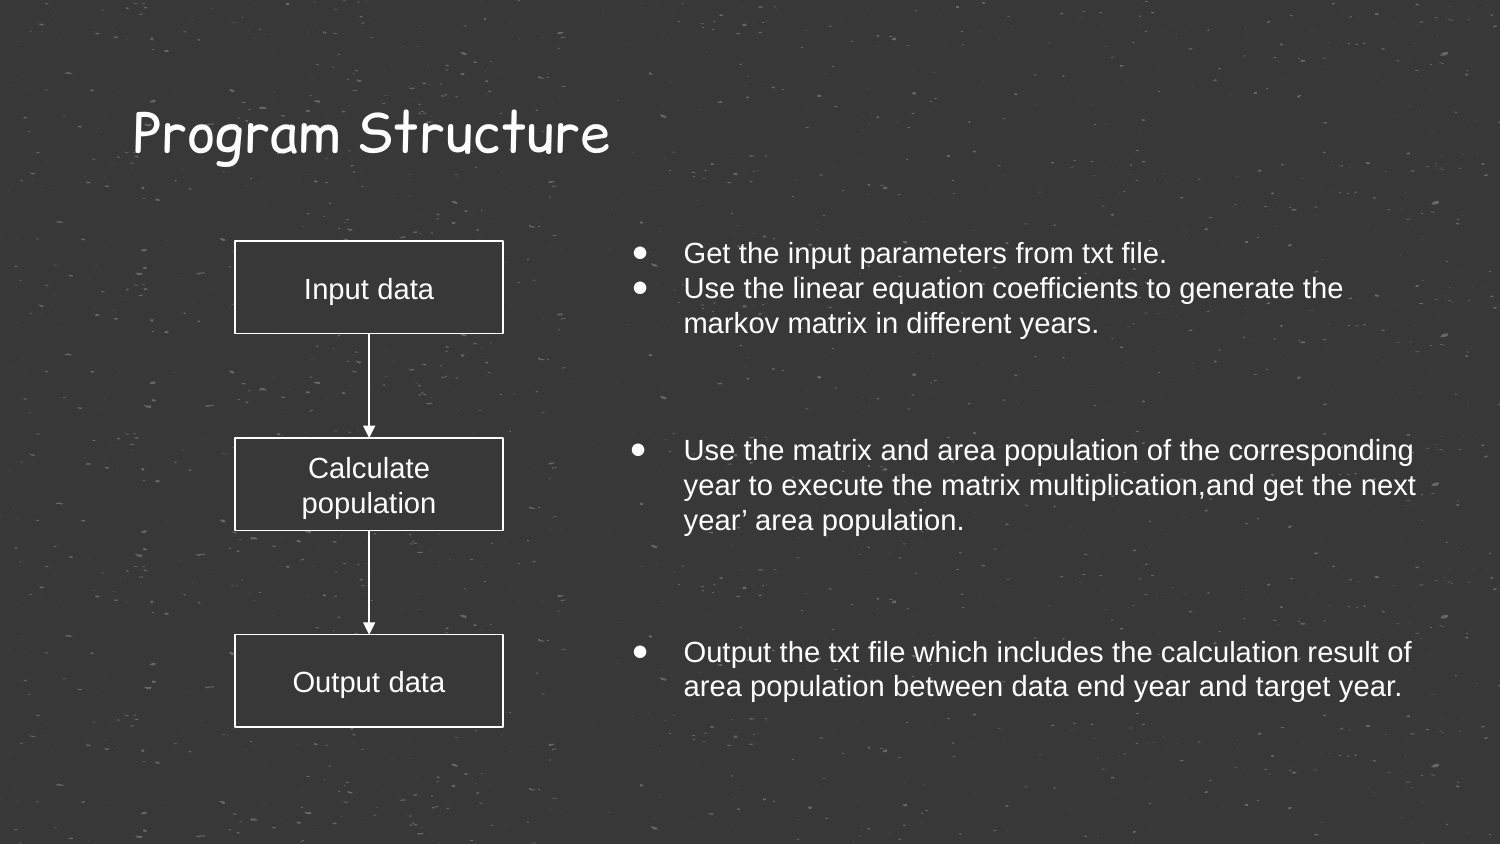

Program Structure
Get the input parameters from txt file.
Use the linear equation coefficients to generate the markov matrix in different years.
Input data
Use the matrix and area population of the corresponding year to execute the matrix multiplication,and get the next year’ area population.
Calculate
population
Output the txt file which includes the calculation result of area population between data end year and target year.
Output data